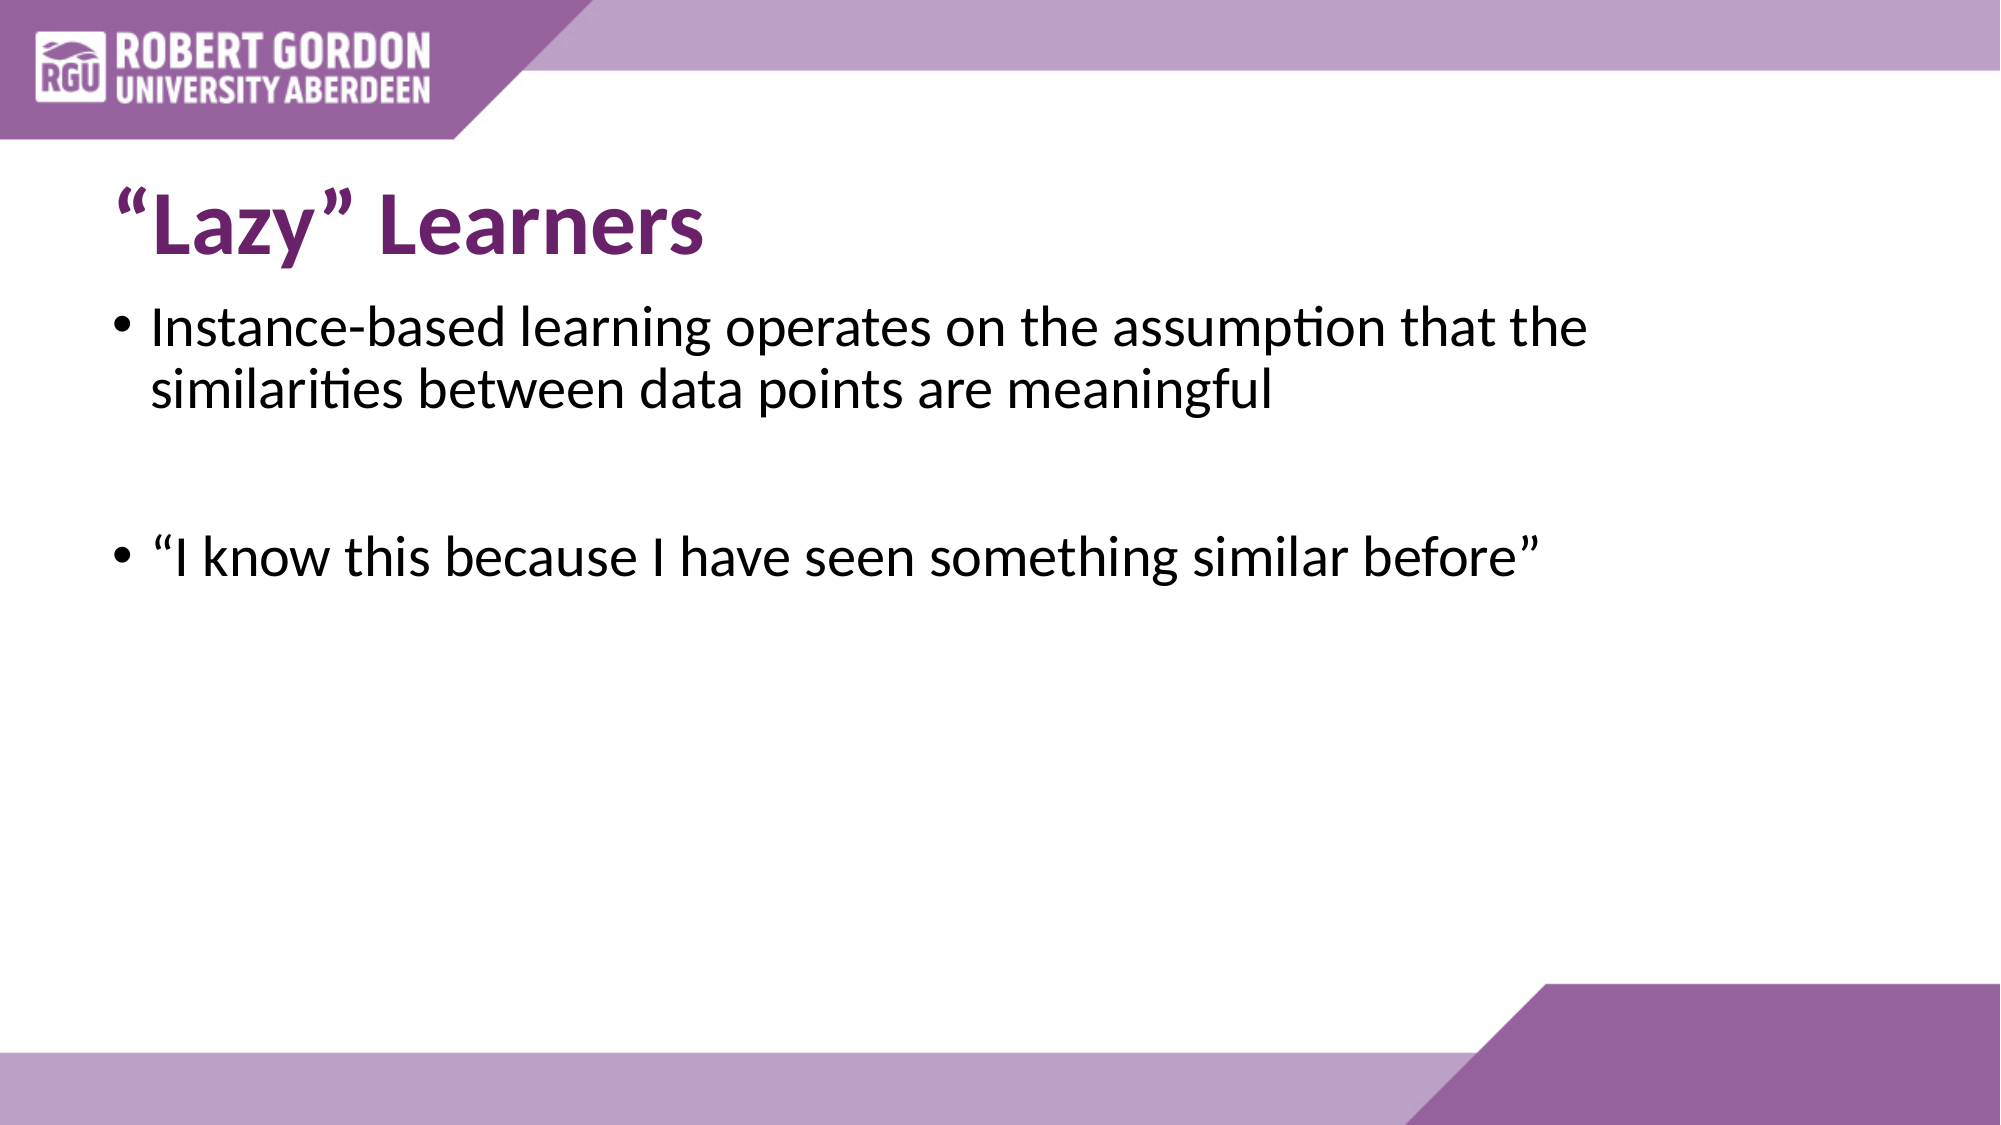

# “Lazy” Learners
Instance-based learning operates on the assumption that the similarities between data points are meaningful

“I know this because I have seen something similar before”